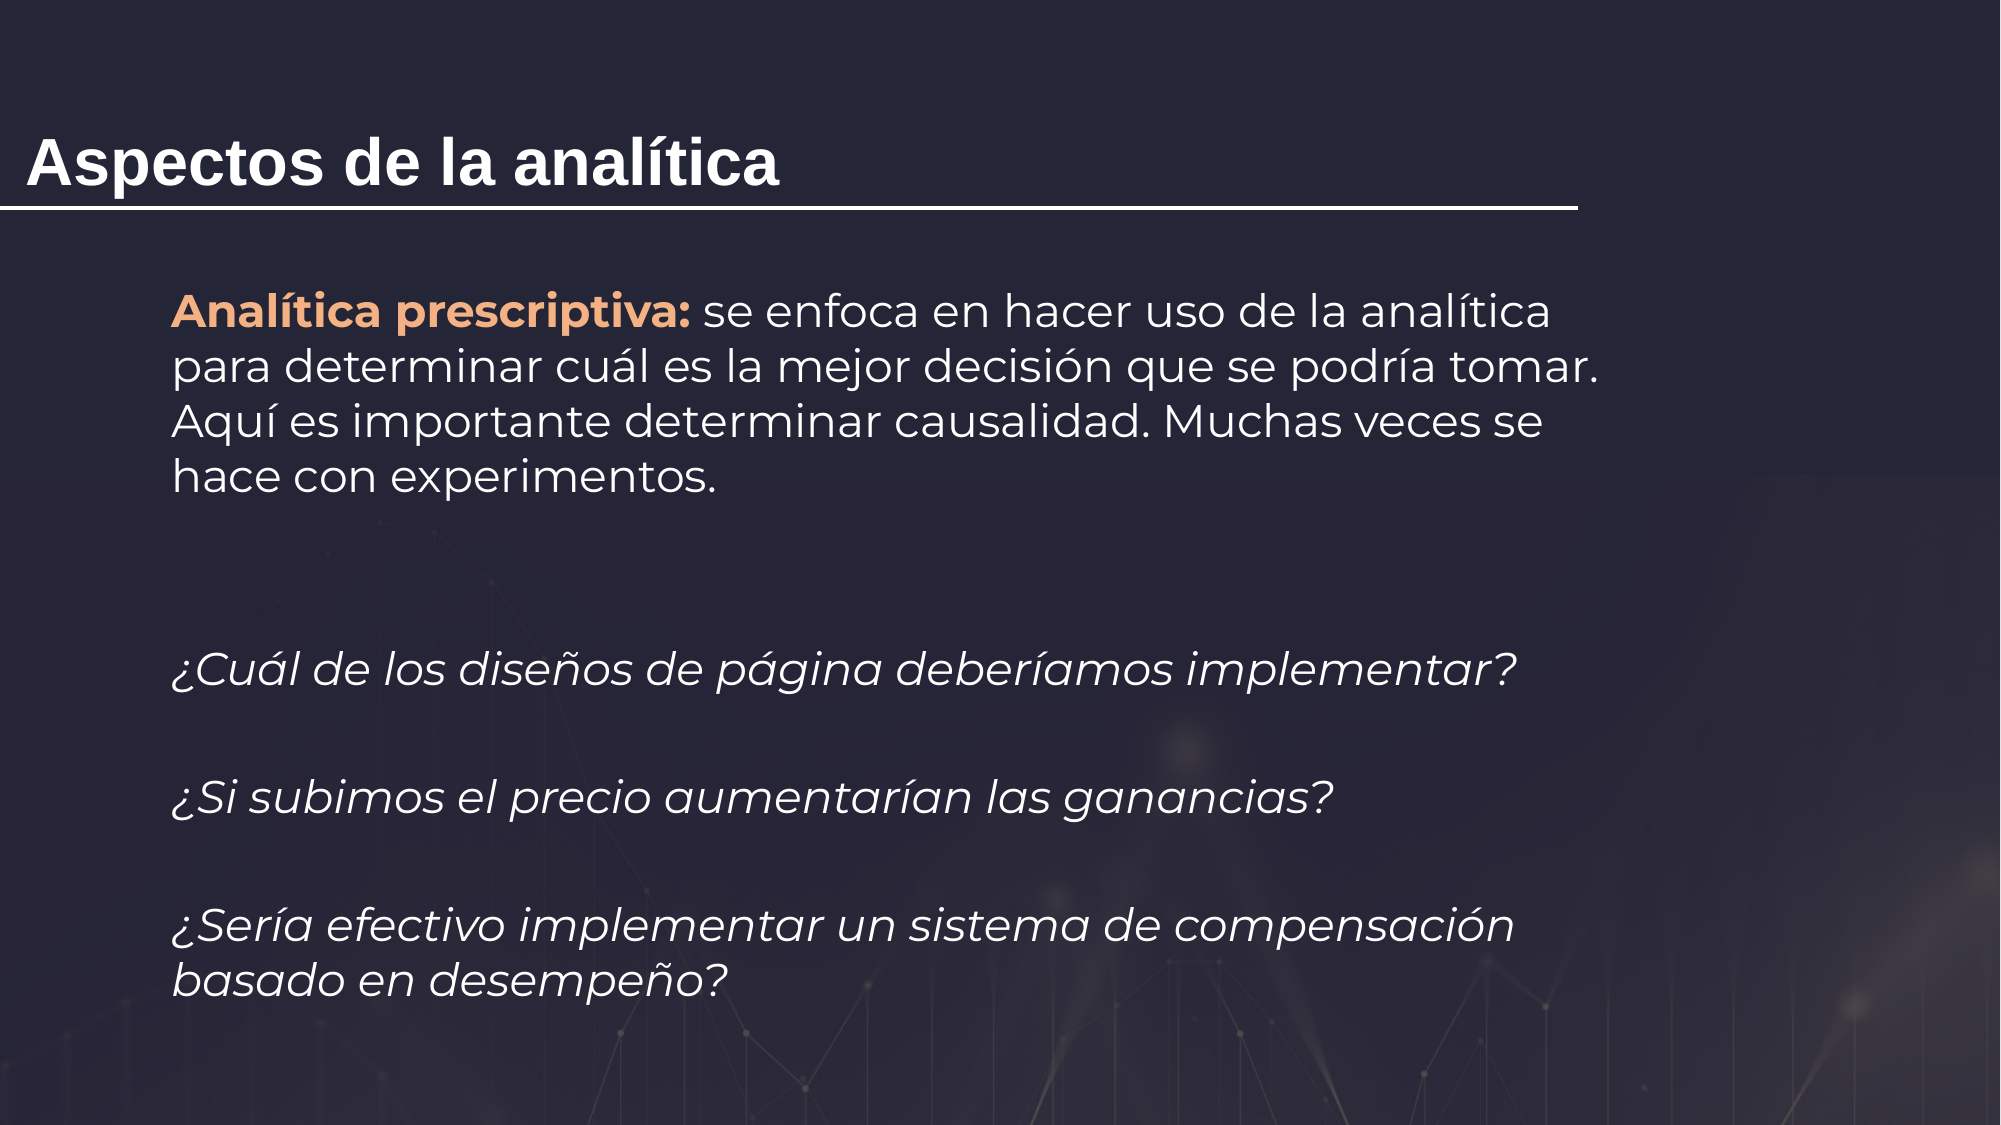

Aspectos de la analítica
Analítica prescriptiva: se enfoca en hacer uso de la analítica para determinar cuál es la mejor decisión que se podría tomar. Aquí es importante determinar causalidad. Muchas veces se hace con experimentos.

¿Cuál de los diseños de página deberíamos implementar?

¿Si subimos el precio aumentarían las ganancias?

¿Sería efectivo implementar un sistema de compensación basado en desempeño?